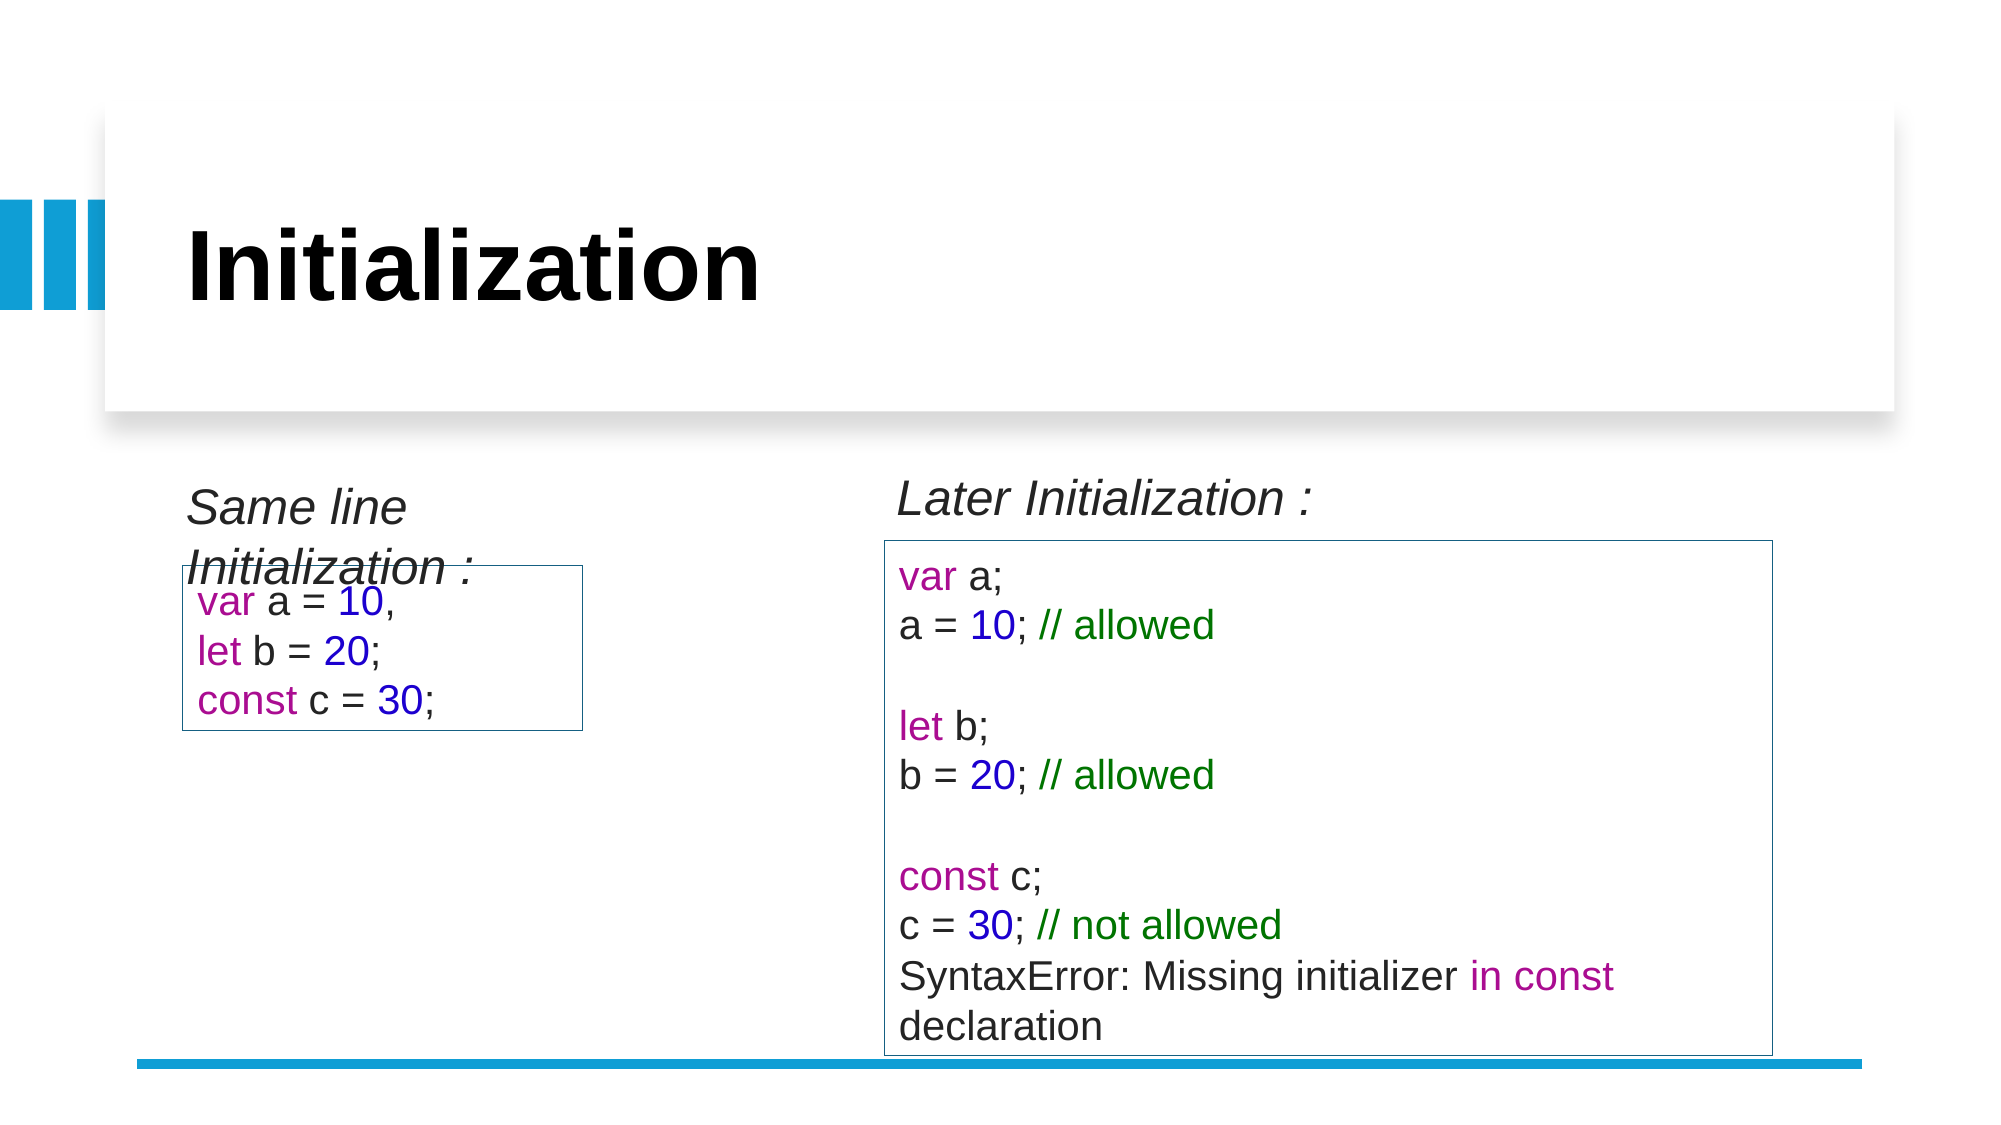

Initialization

Later Initialization :
Same line Initialization :
var a;
a = 10; // allowed
let b;
b = 20; // allowed
const c;
c = 30; // not allowed
SyntaxError: Missing initializer in const declaration

var a = 10,
let b = 20;
const c = 30;